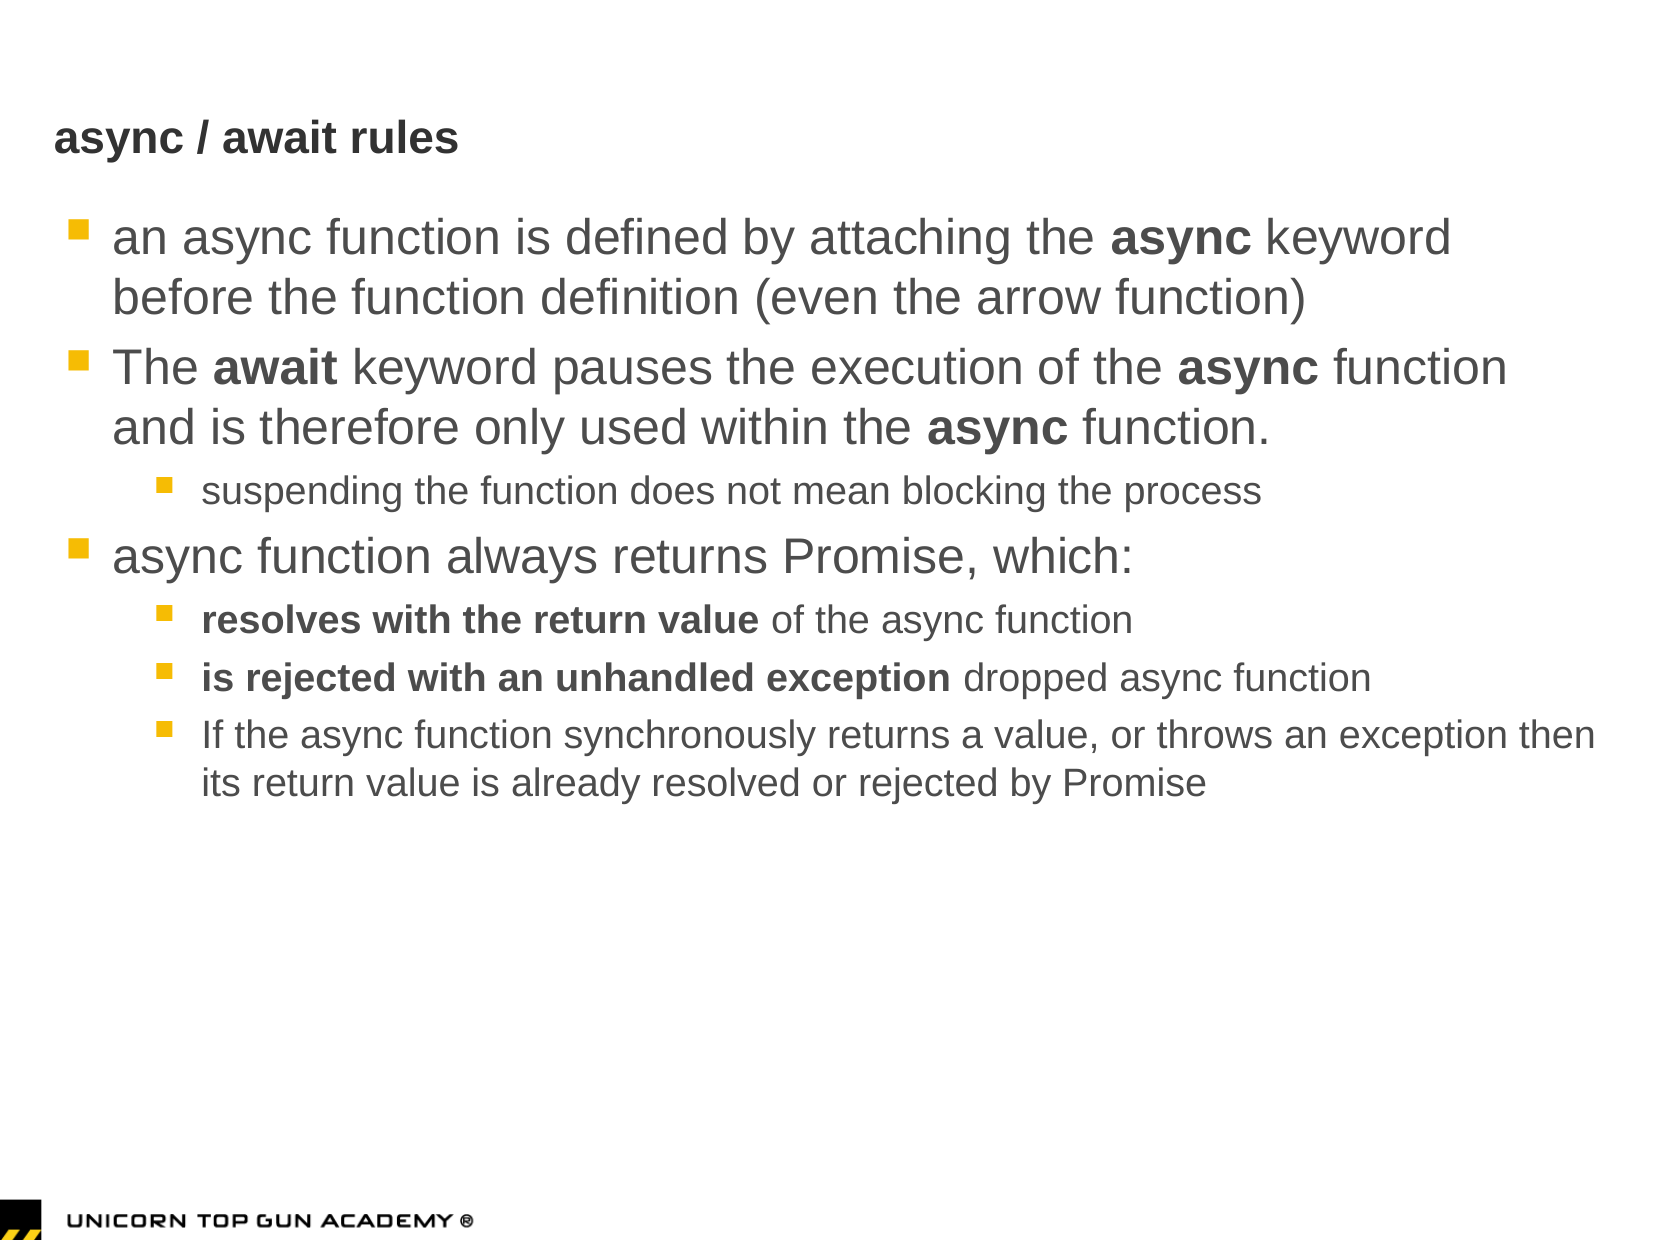

# async / await rules
an async function is defined by attaching the async keyword before the function definition (even the arrow function)
The await keyword pauses the execution of the async function and is therefore only used within the async function.
suspending the function does not mean blocking the process
async function always returns Promise, which:
resolves with the return value of the async function
is rejected with an unhandled exception dropped async function
If the async function synchronously returns a value, or throws an exception then its return value is already resolved or rejected by Promise
79